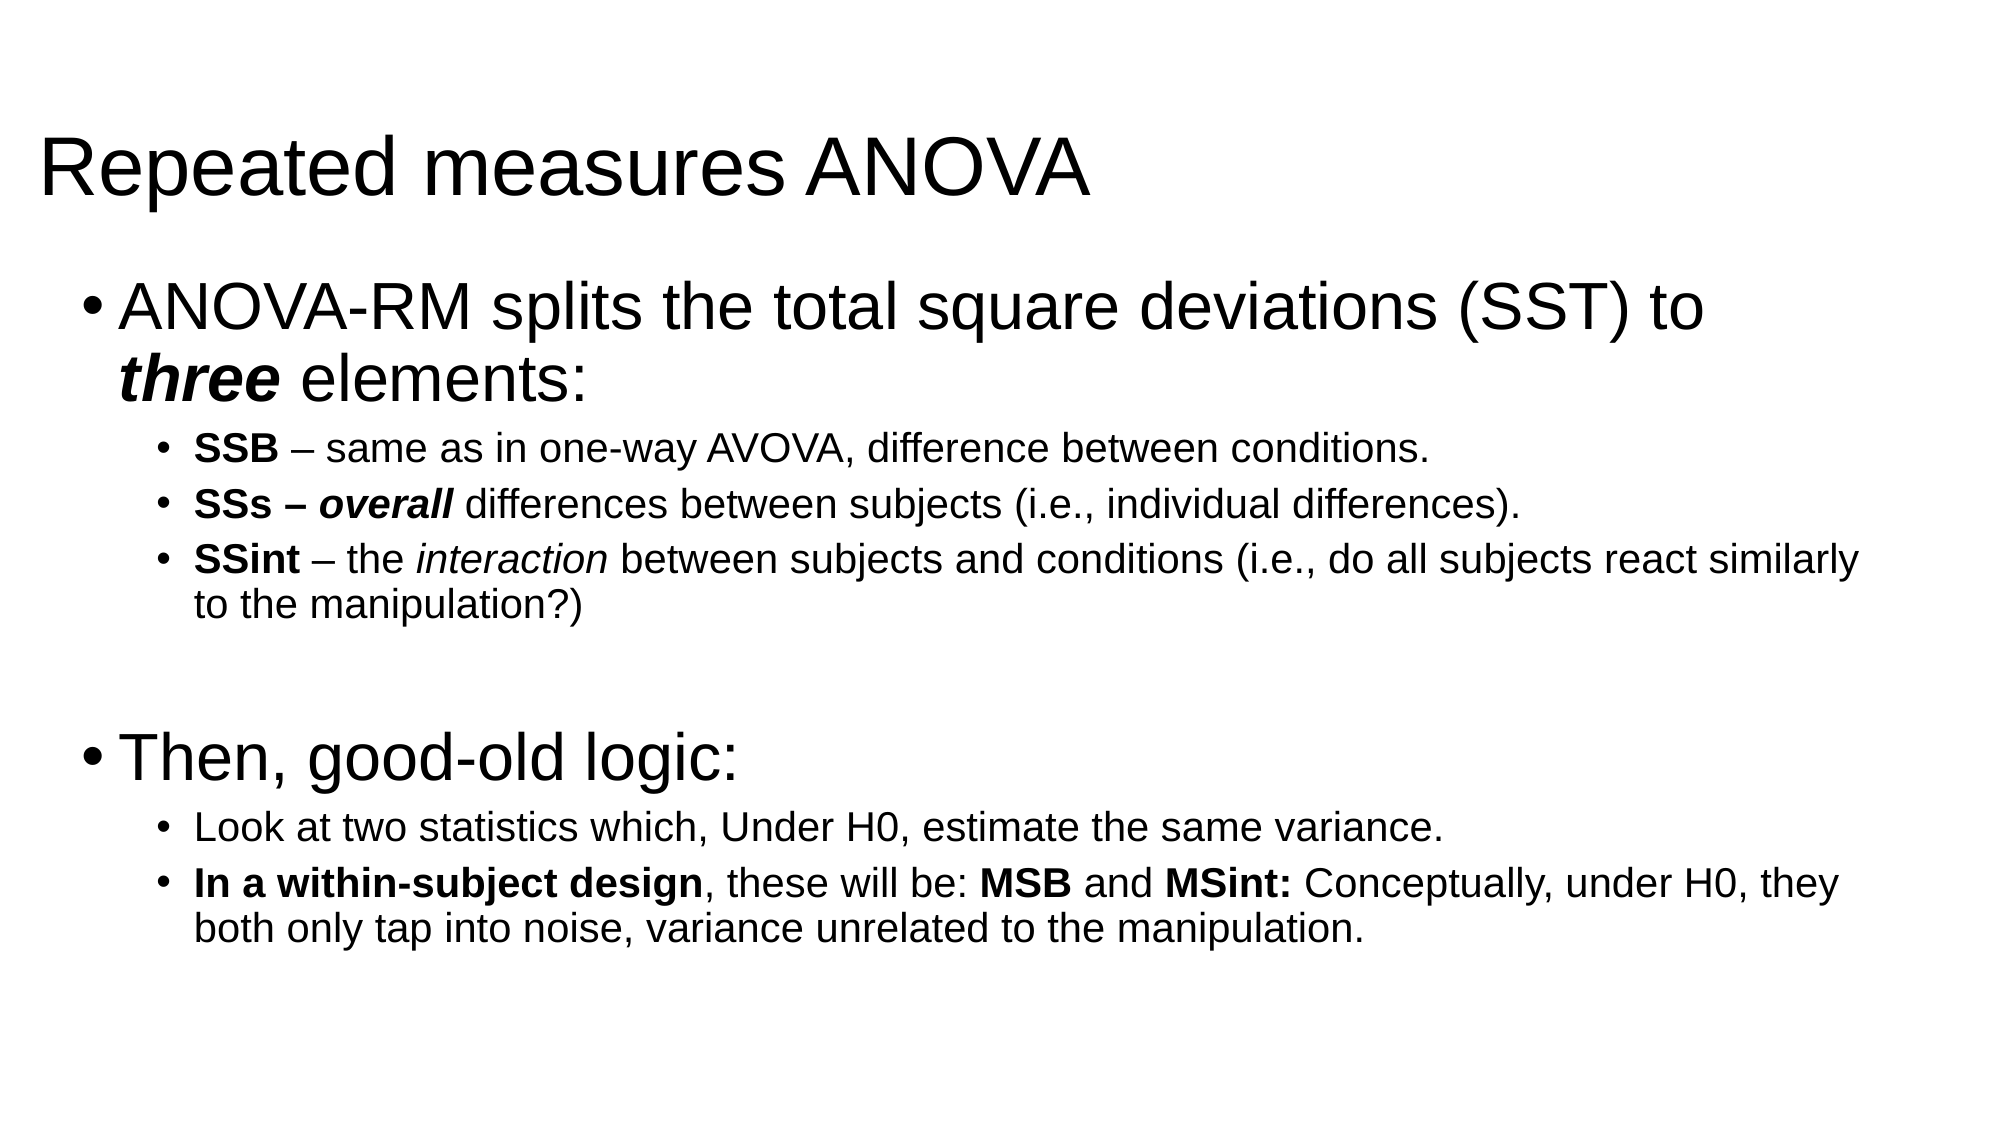

# Repeated measures ANOVA
ANOVA-RM splits the total square deviations (SST) to three elements:
SSB – same as in one-way AVOVA, difference between conditions.
SSs – overall differences between subjects (i.e., individual differences).
SSint – the interaction between subjects and conditions (i.e., do all subjects react similarly to the manipulation?)

Then, good-old logic:
Look at two statistics which, Under H0, estimate the same variance.
In a within-subject design, these will be: MSB and MSint: Conceptually, under H0, they both only tap into noise, variance unrelated to the manipulation.